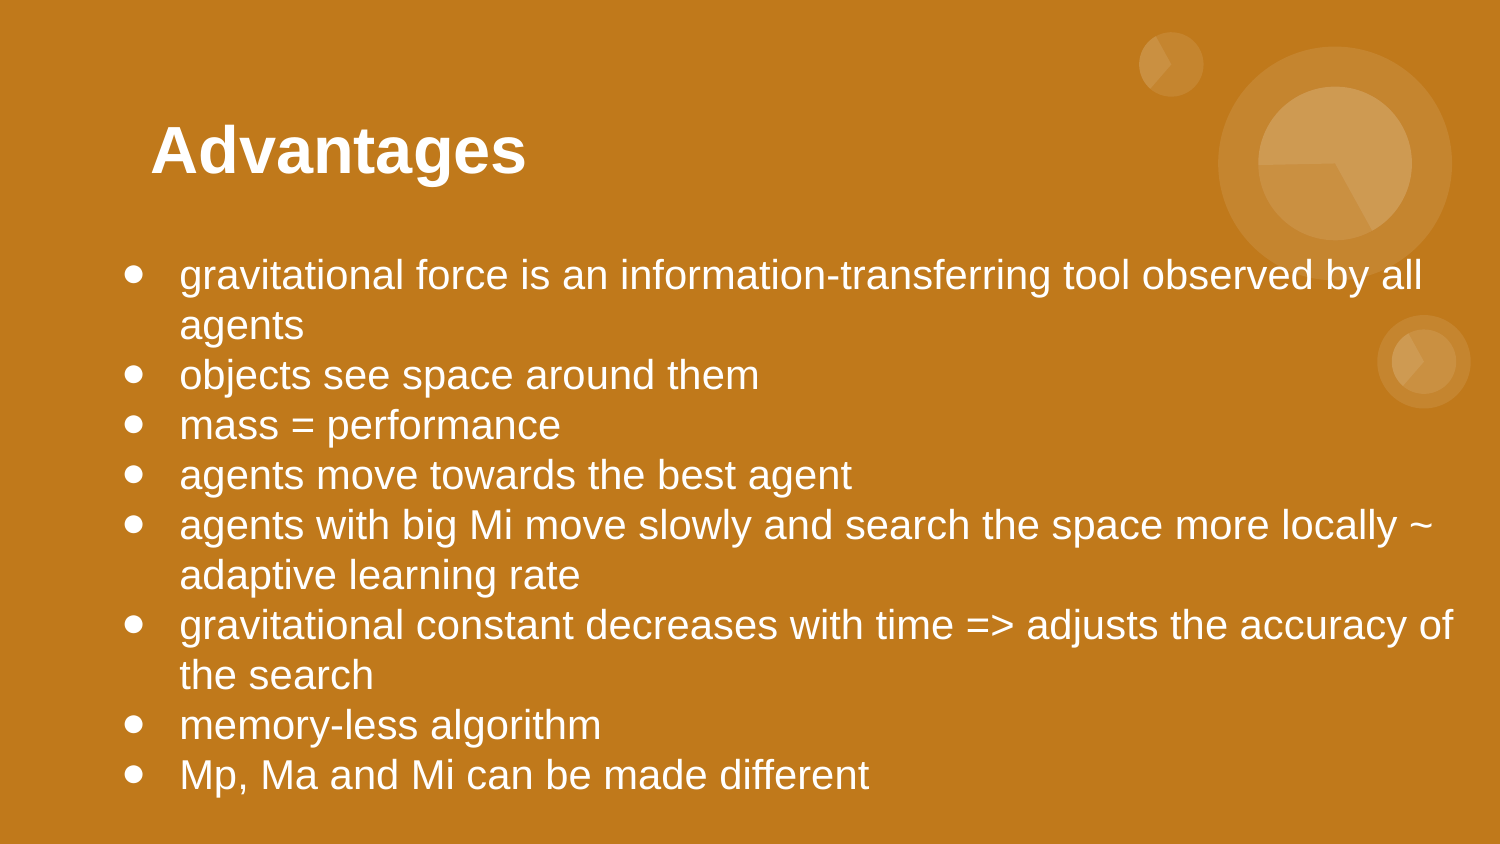

# Advantages
gravitational force is an information-transferring tool observed by all agents
objects see space around them
mass = performance
agents move towards the best agent
agents with big Mi move slowly and search the space more locally ~ adaptive learning rate
gravitational constant decreases with time => adjusts the accuracy of the search
memory-less algorithm
Mp, Ma and Mi can be made different